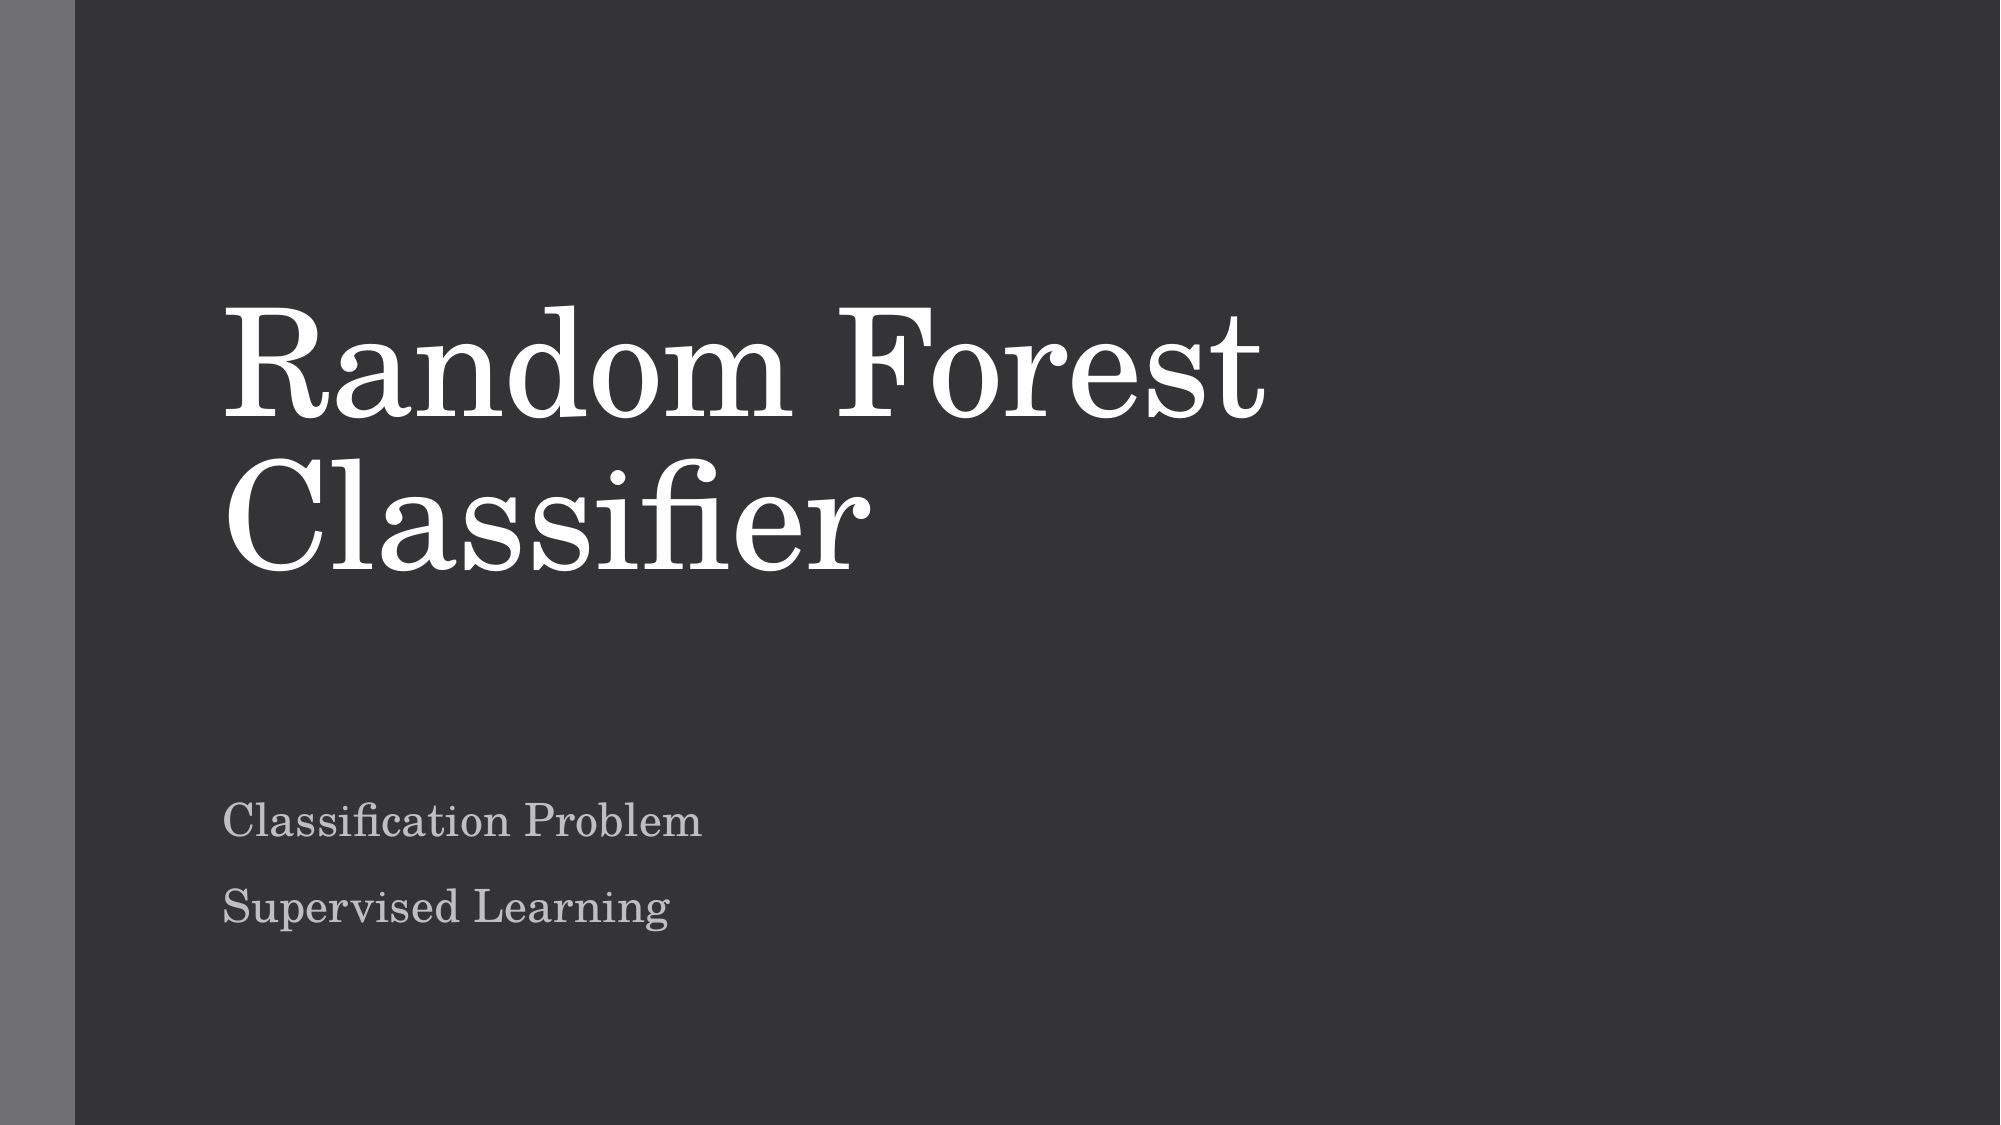

# Random Forest Classifier
Classification Problem
Supervised Learning